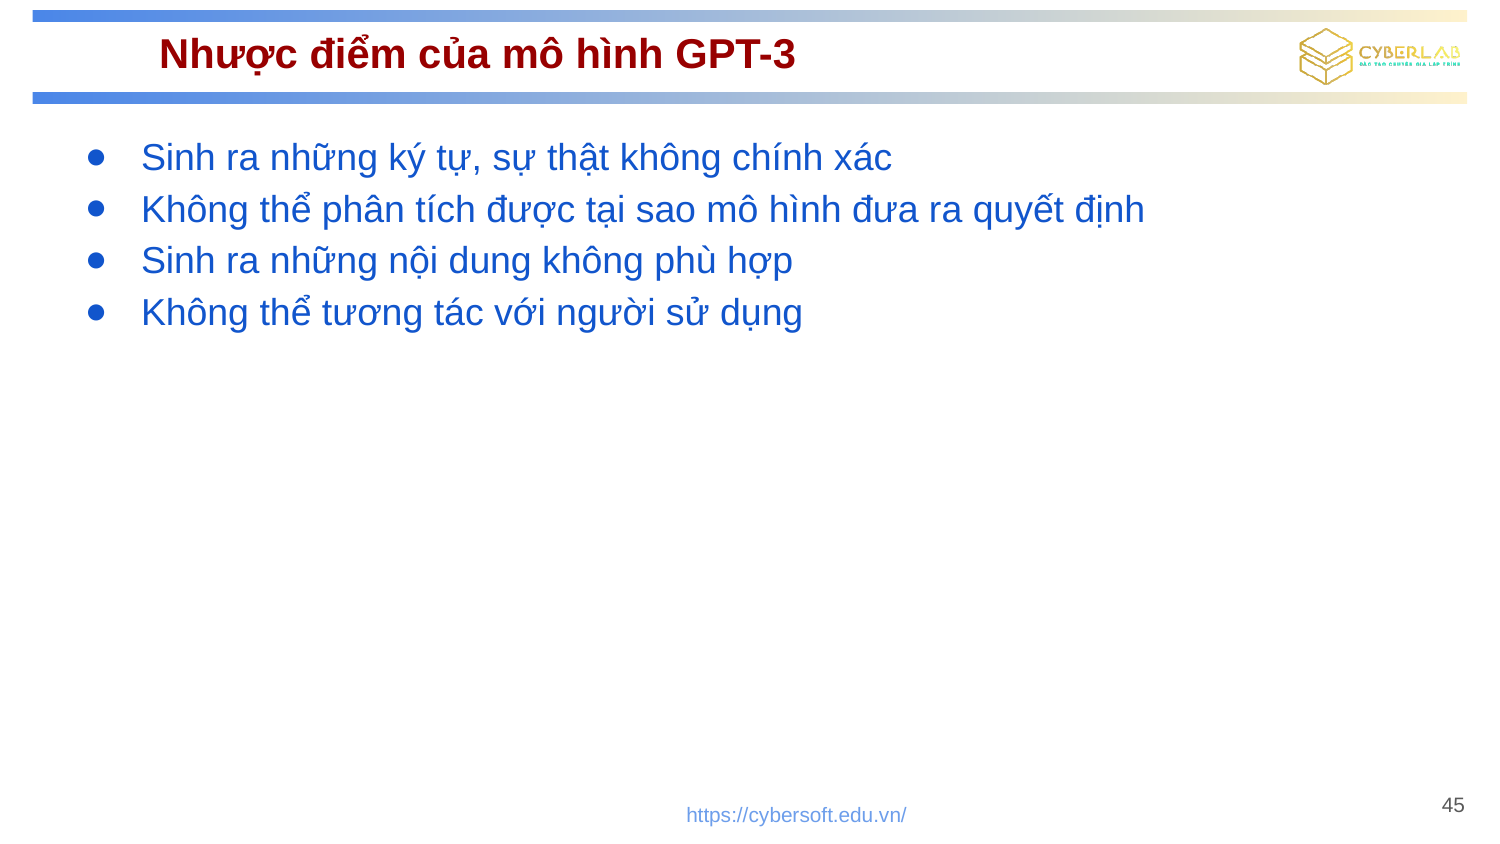

# Nhược điểm của mô hình GPT-3
Sinh ra những ký tự, sự thật không chính xác
Không thể phân tích được tại sao mô hình đưa ra quyết định
Sinh ra những nội dung không phù hợp
Không thể tương tác với người sử dụng
45